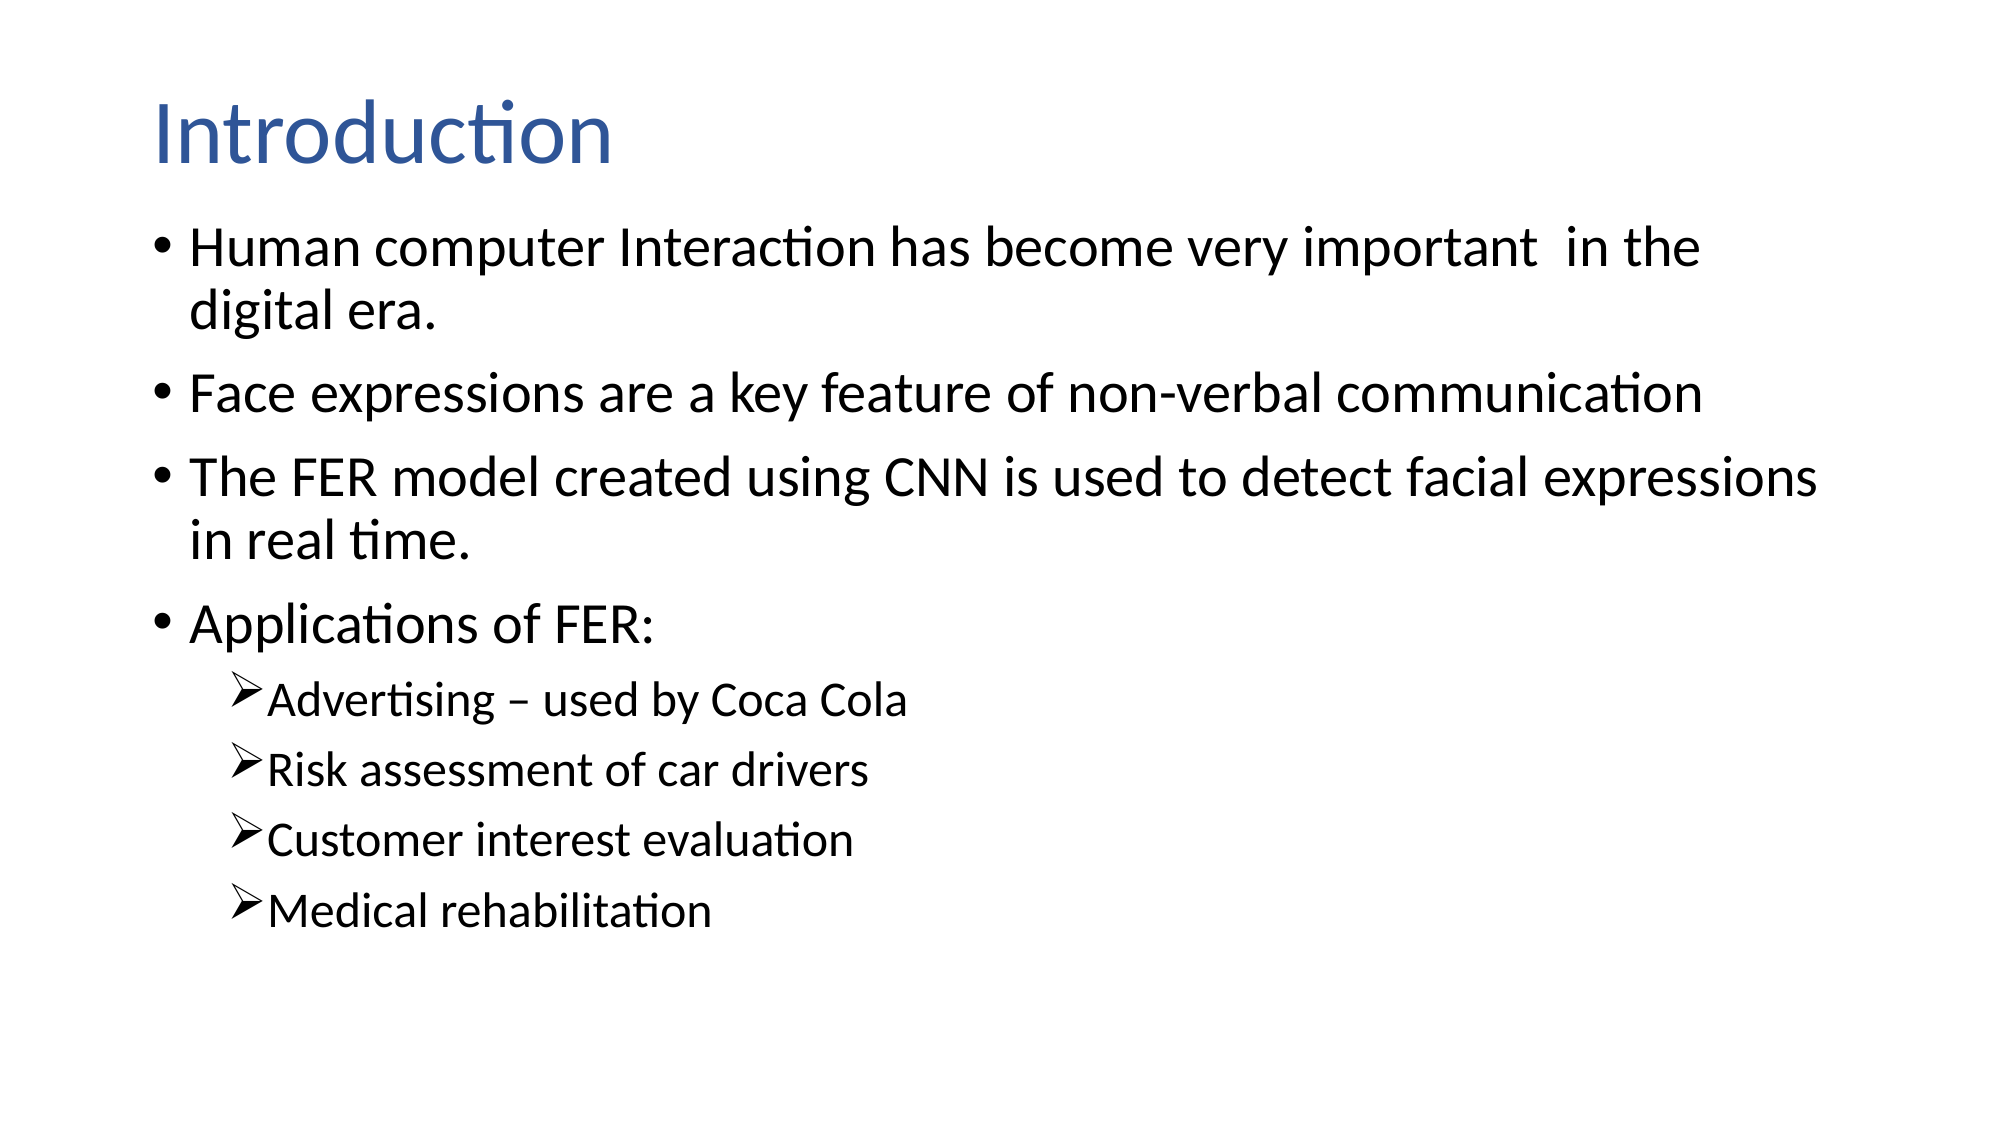

# Introduction
Human computer Interaction has become very important  in the digital era.
Face expressions are a key feature of non-verbal communication
The FER model created using CNN is used to detect facial expressions in real time.
Applications of FER:
Advertising – used by Coca Cola
Risk assessment of car drivers
Customer interest evaluation
Medical rehabilitation